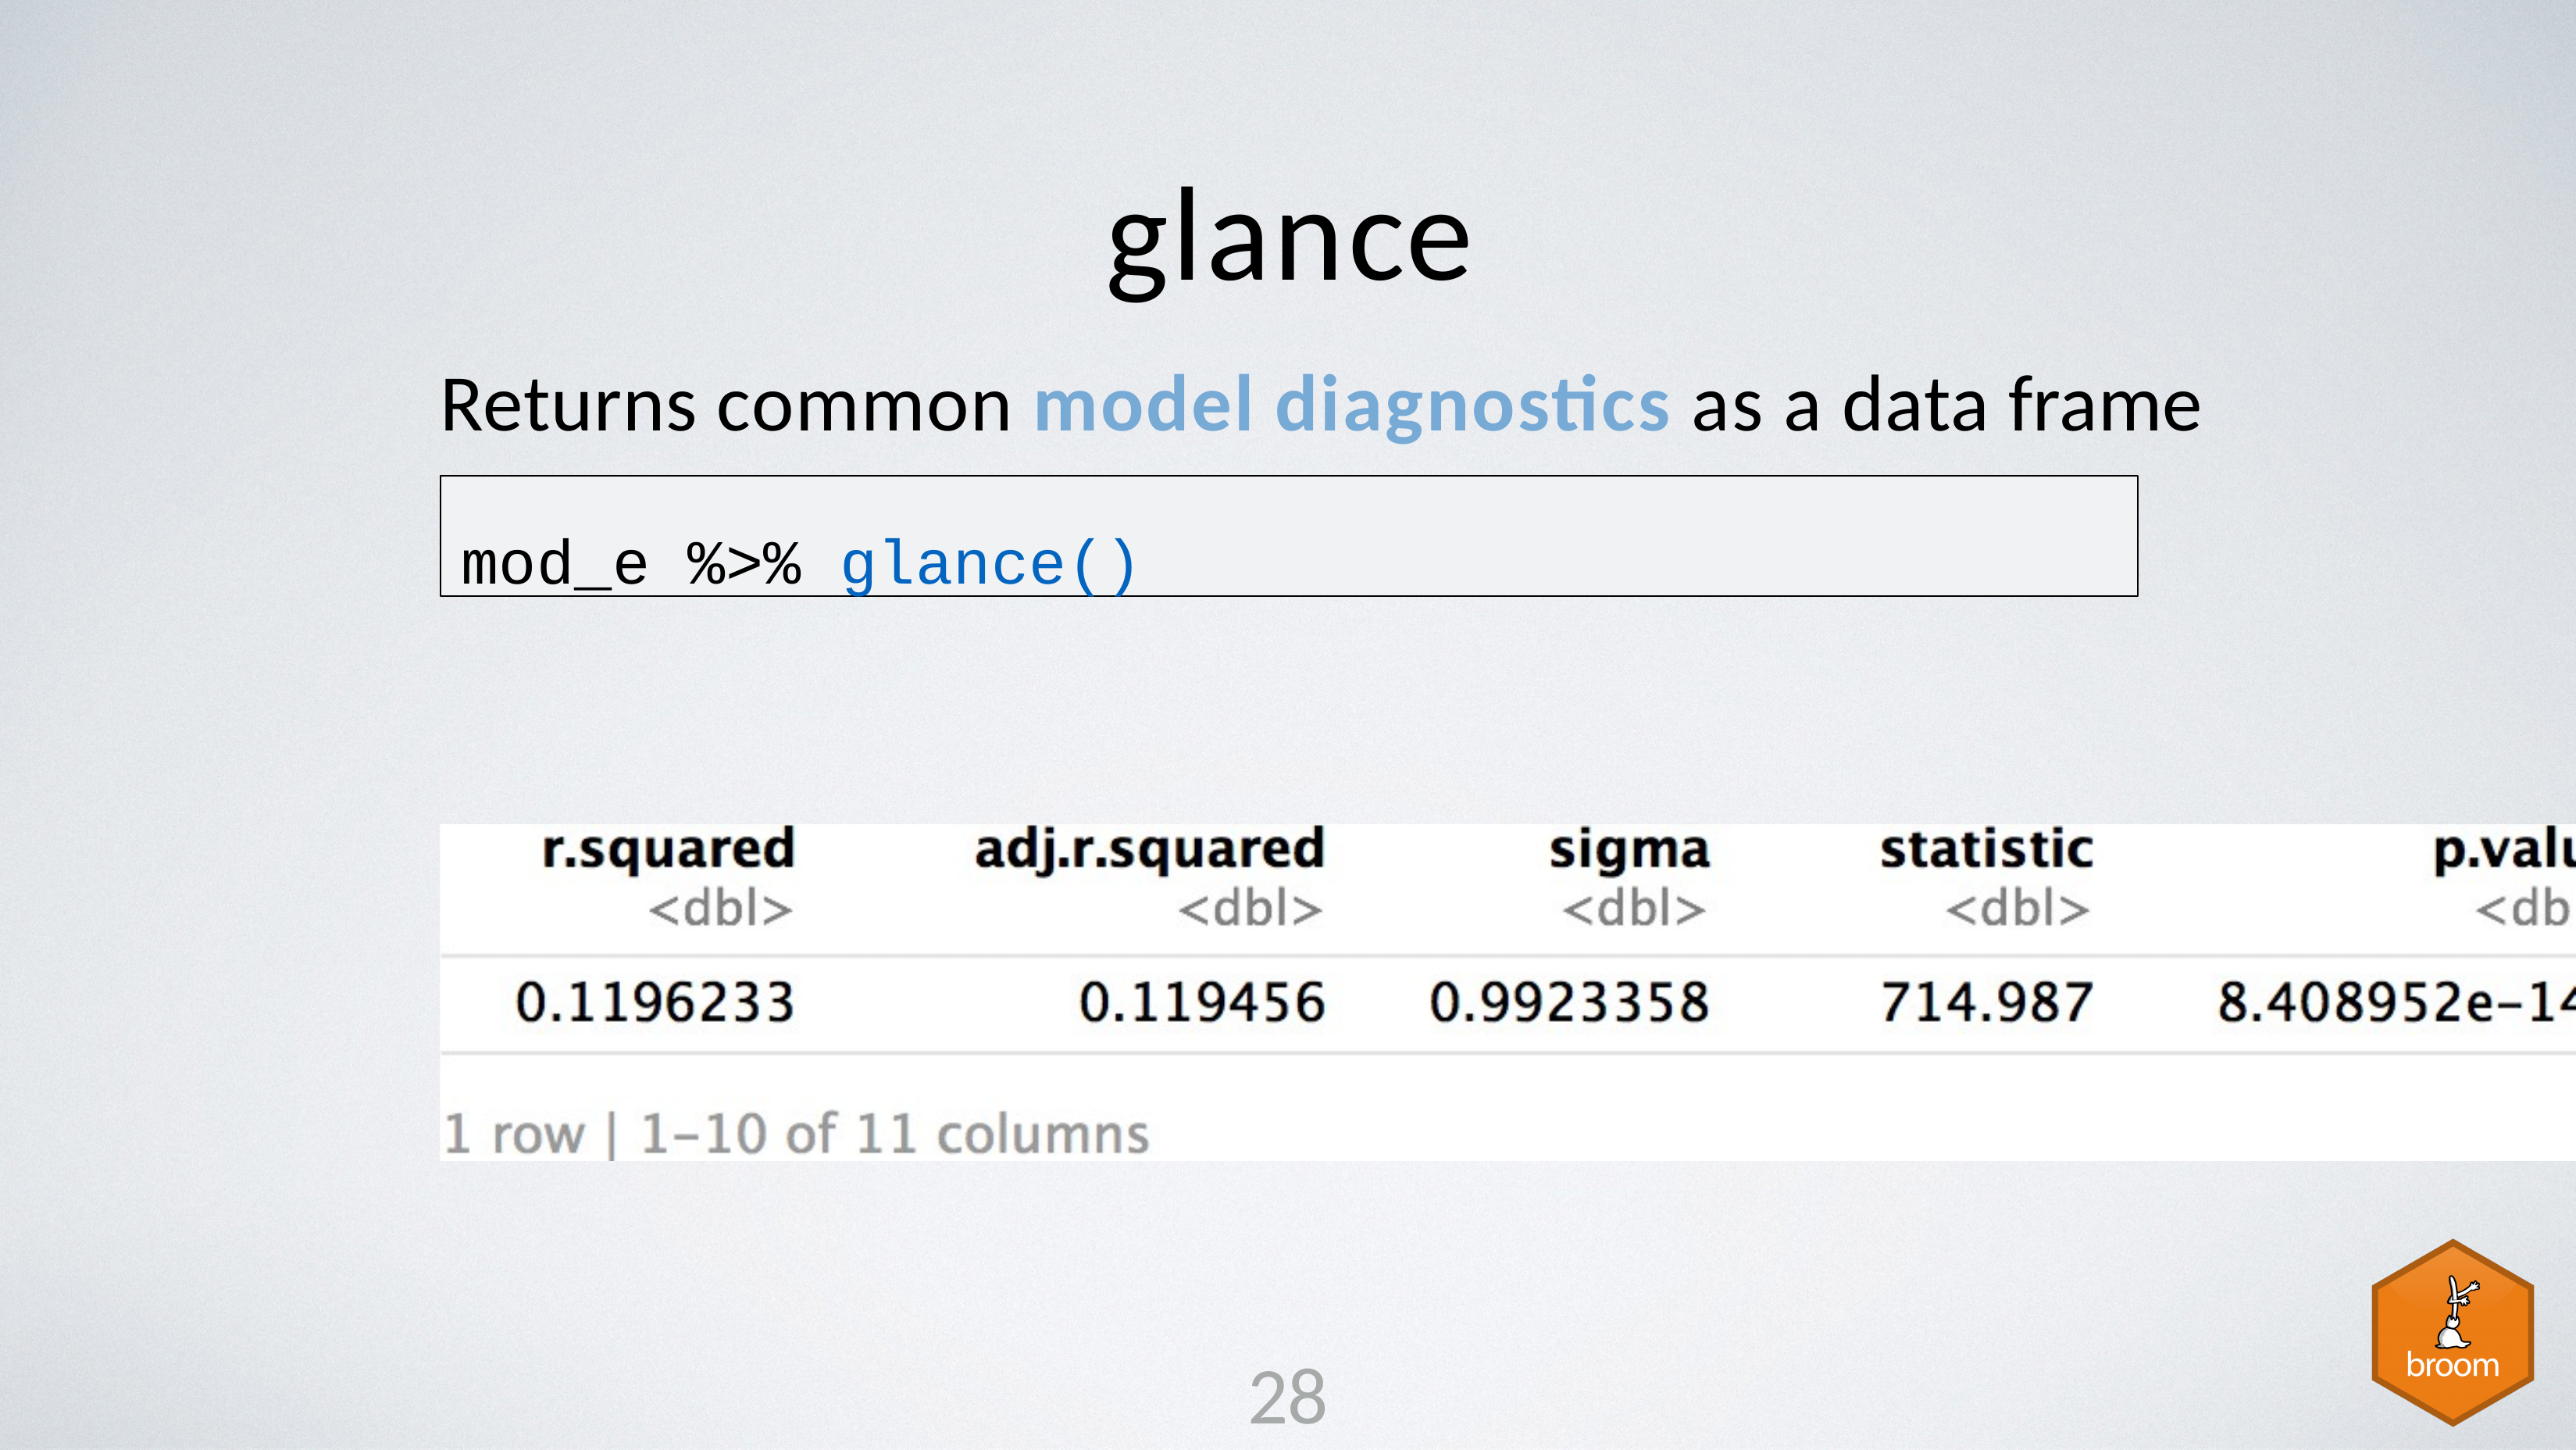

# glance
Returns common model diagnostics as a data frame
mod_e %>% glance()

28